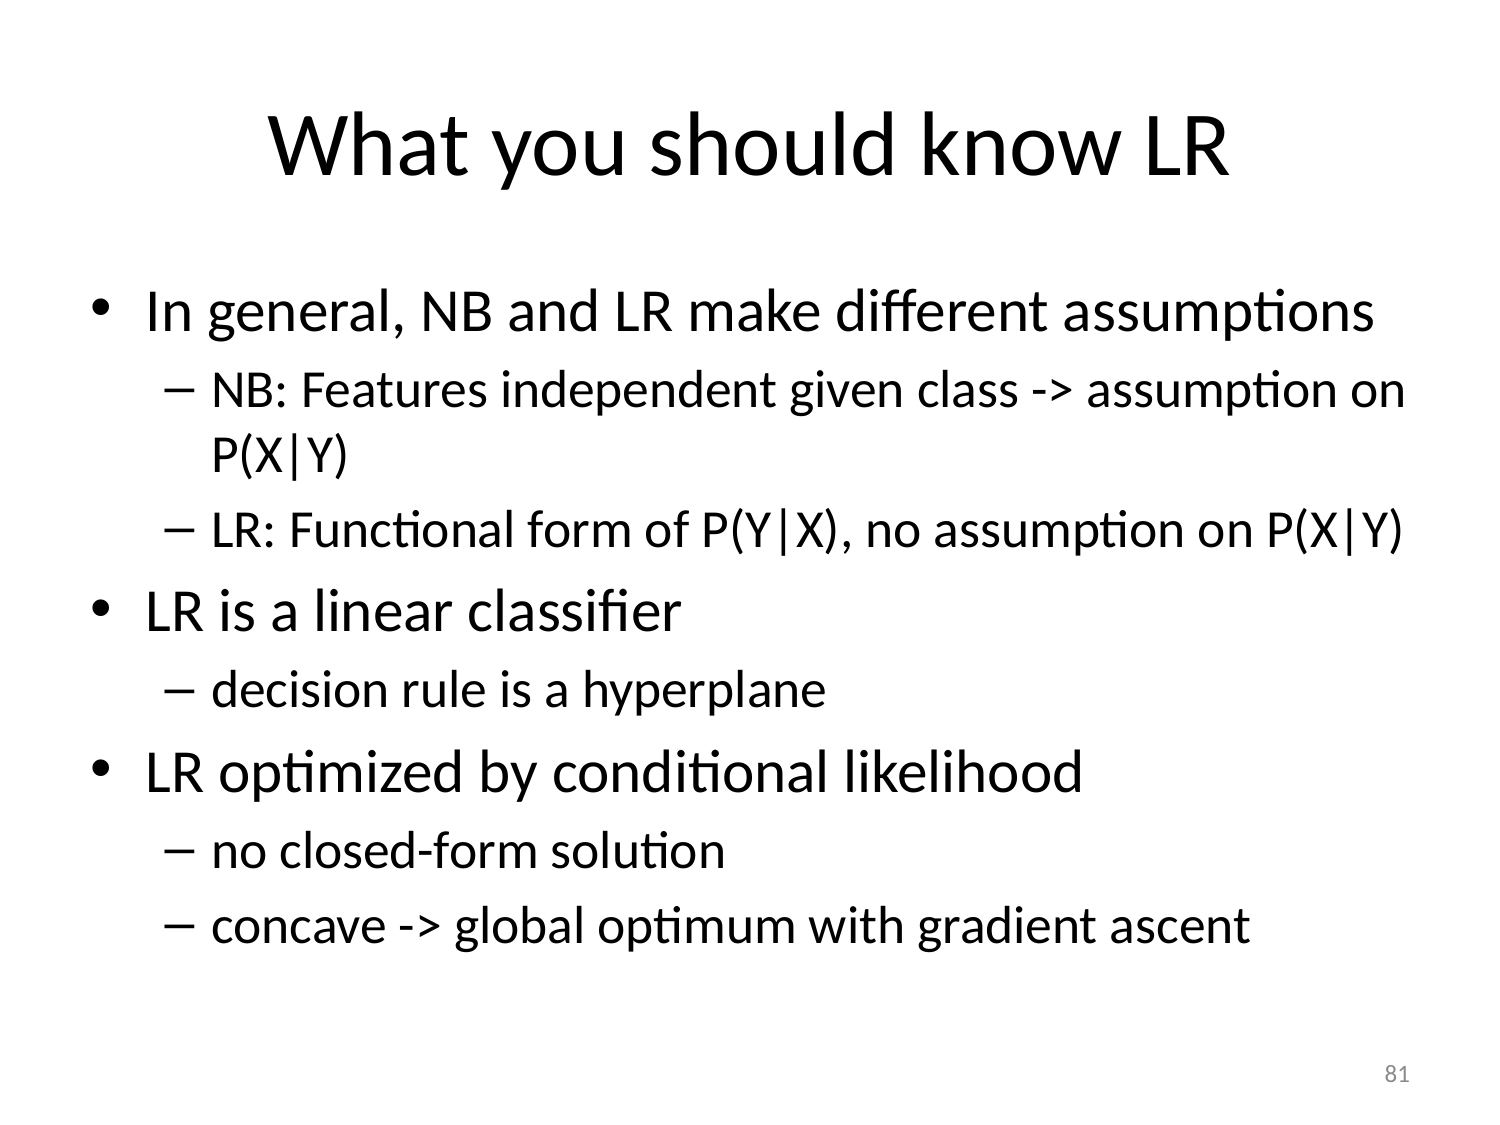

# What you should know LR
In general, NB and LR make different assumptions
NB: Features independent given class -> assumption on P(X|Y)
LR: Functional form of P(Y|X), no assumption on P(X|Y)
LR is a linear classifier
decision rule is a hyperplane
LR optimized by conditional likelihood
no closed-form solution
concave -> global optimum with gradient ascent
81